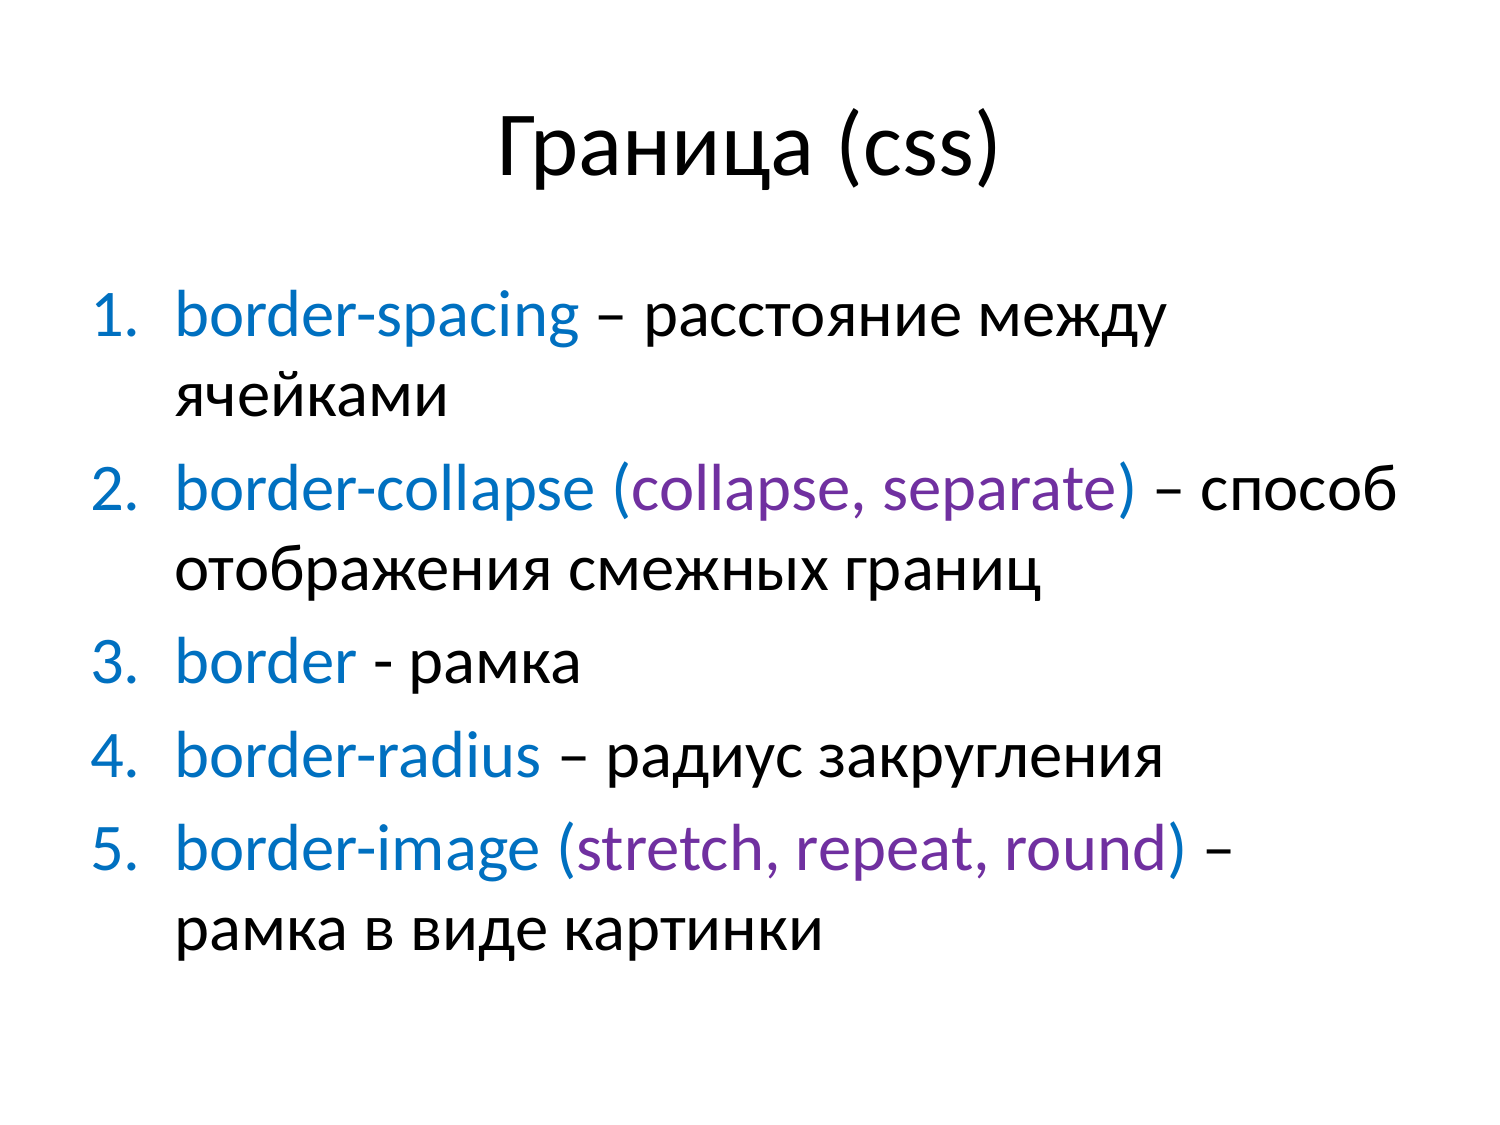

# Граница (css)
border-spacing – расстояние между ячейками
border-collapse (collapse, separate) – способ отображения смежных границ
border - рамка
border-radius – радиус закругления
border-image (stretch, repeat, round) – рамка в виде картинки